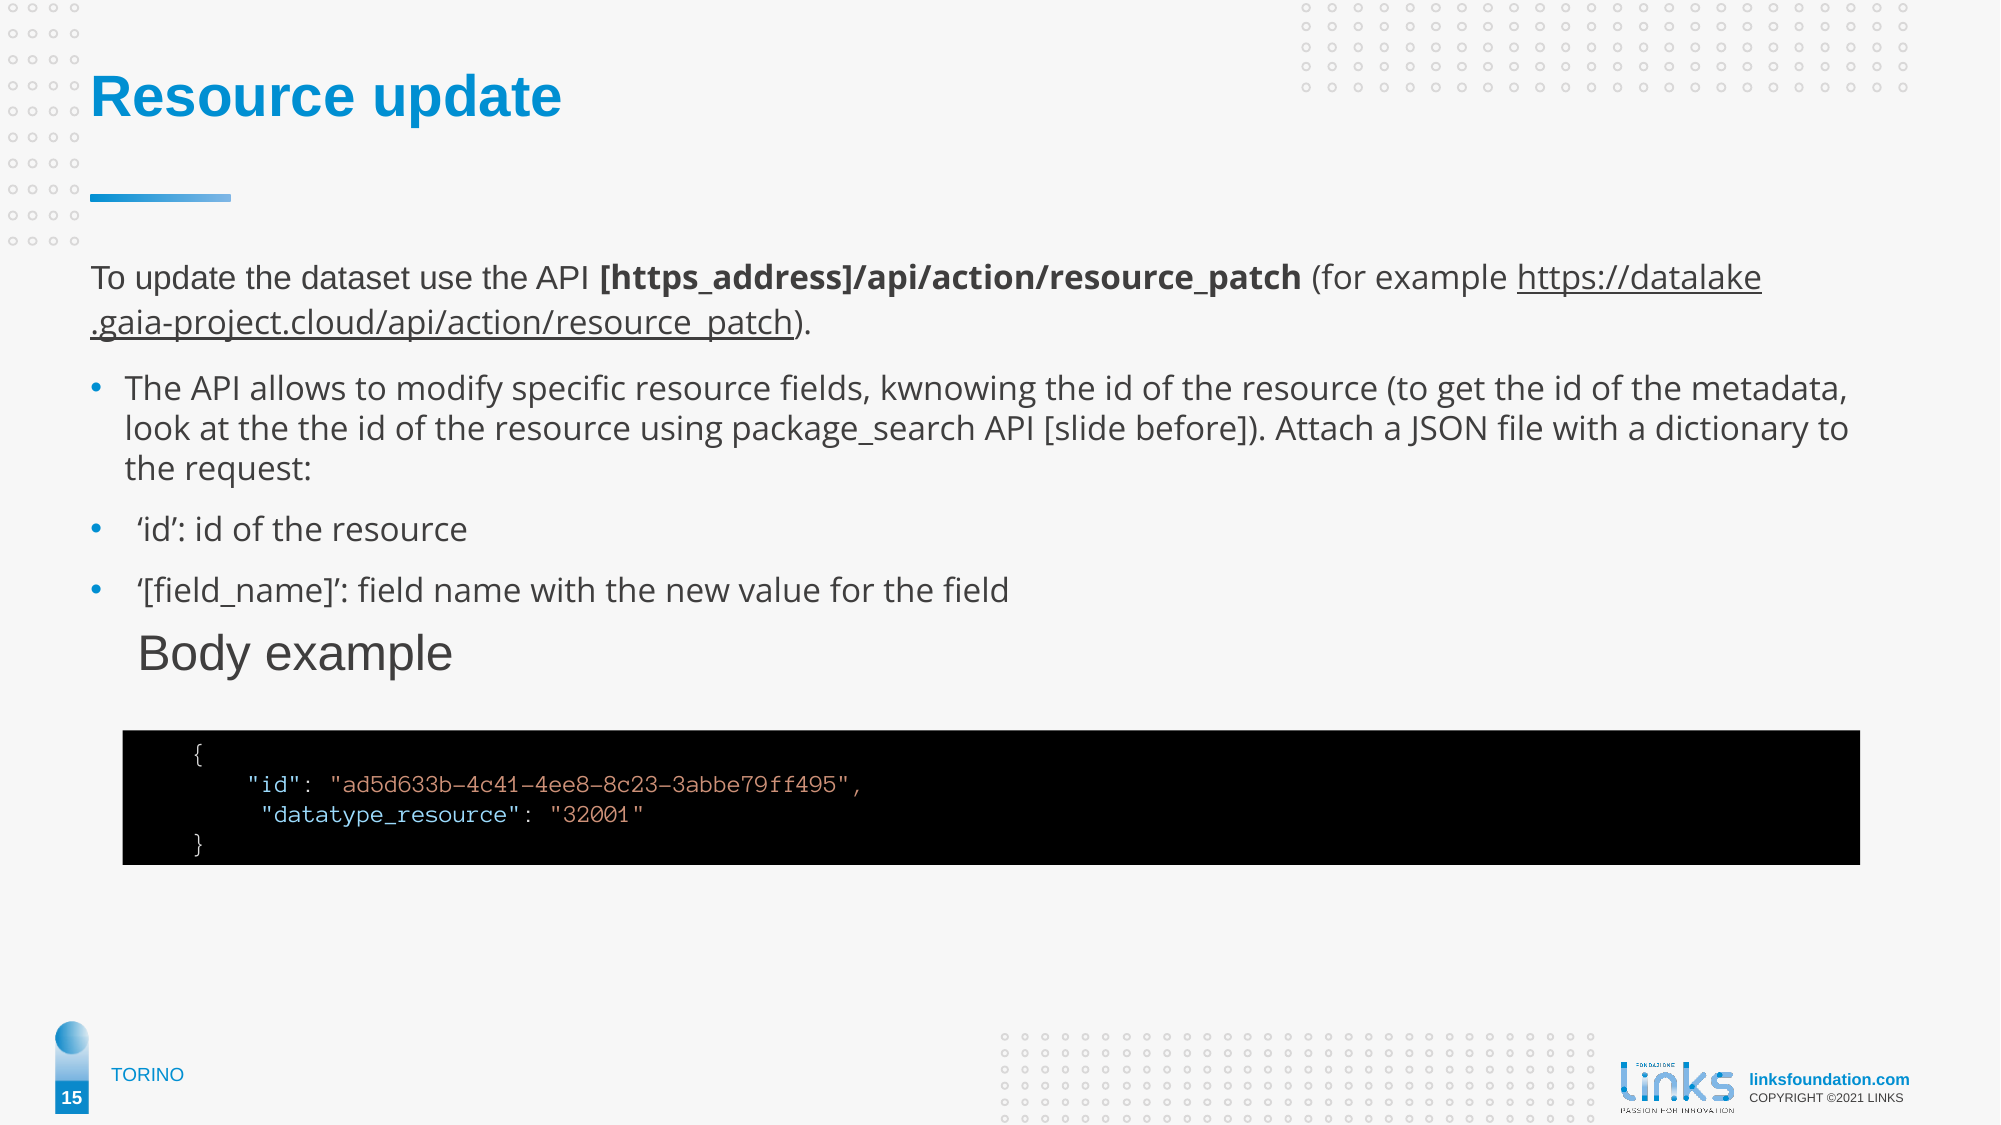

Resource update

To update the dataset use the API [https_address]/api/action/resource_patch (for example https://datalake.gaia-project.cloud/api/action/resource_patch).
The API allows to modify specific resource fields, kwnowing the id of the resource (to get the id of the metadata, look at the the id of the resource using package_search API [slide before]). Attach a JSON file with a dictionary to the request:
‘id’: id of the resource
‘[field_name]’: field name with the new value for the field

Body example
    {
        "id": "ad5d633b-4c41-4ee8-8c23-3abbe79ff495",
         "datatype_resource": "32001"
    }